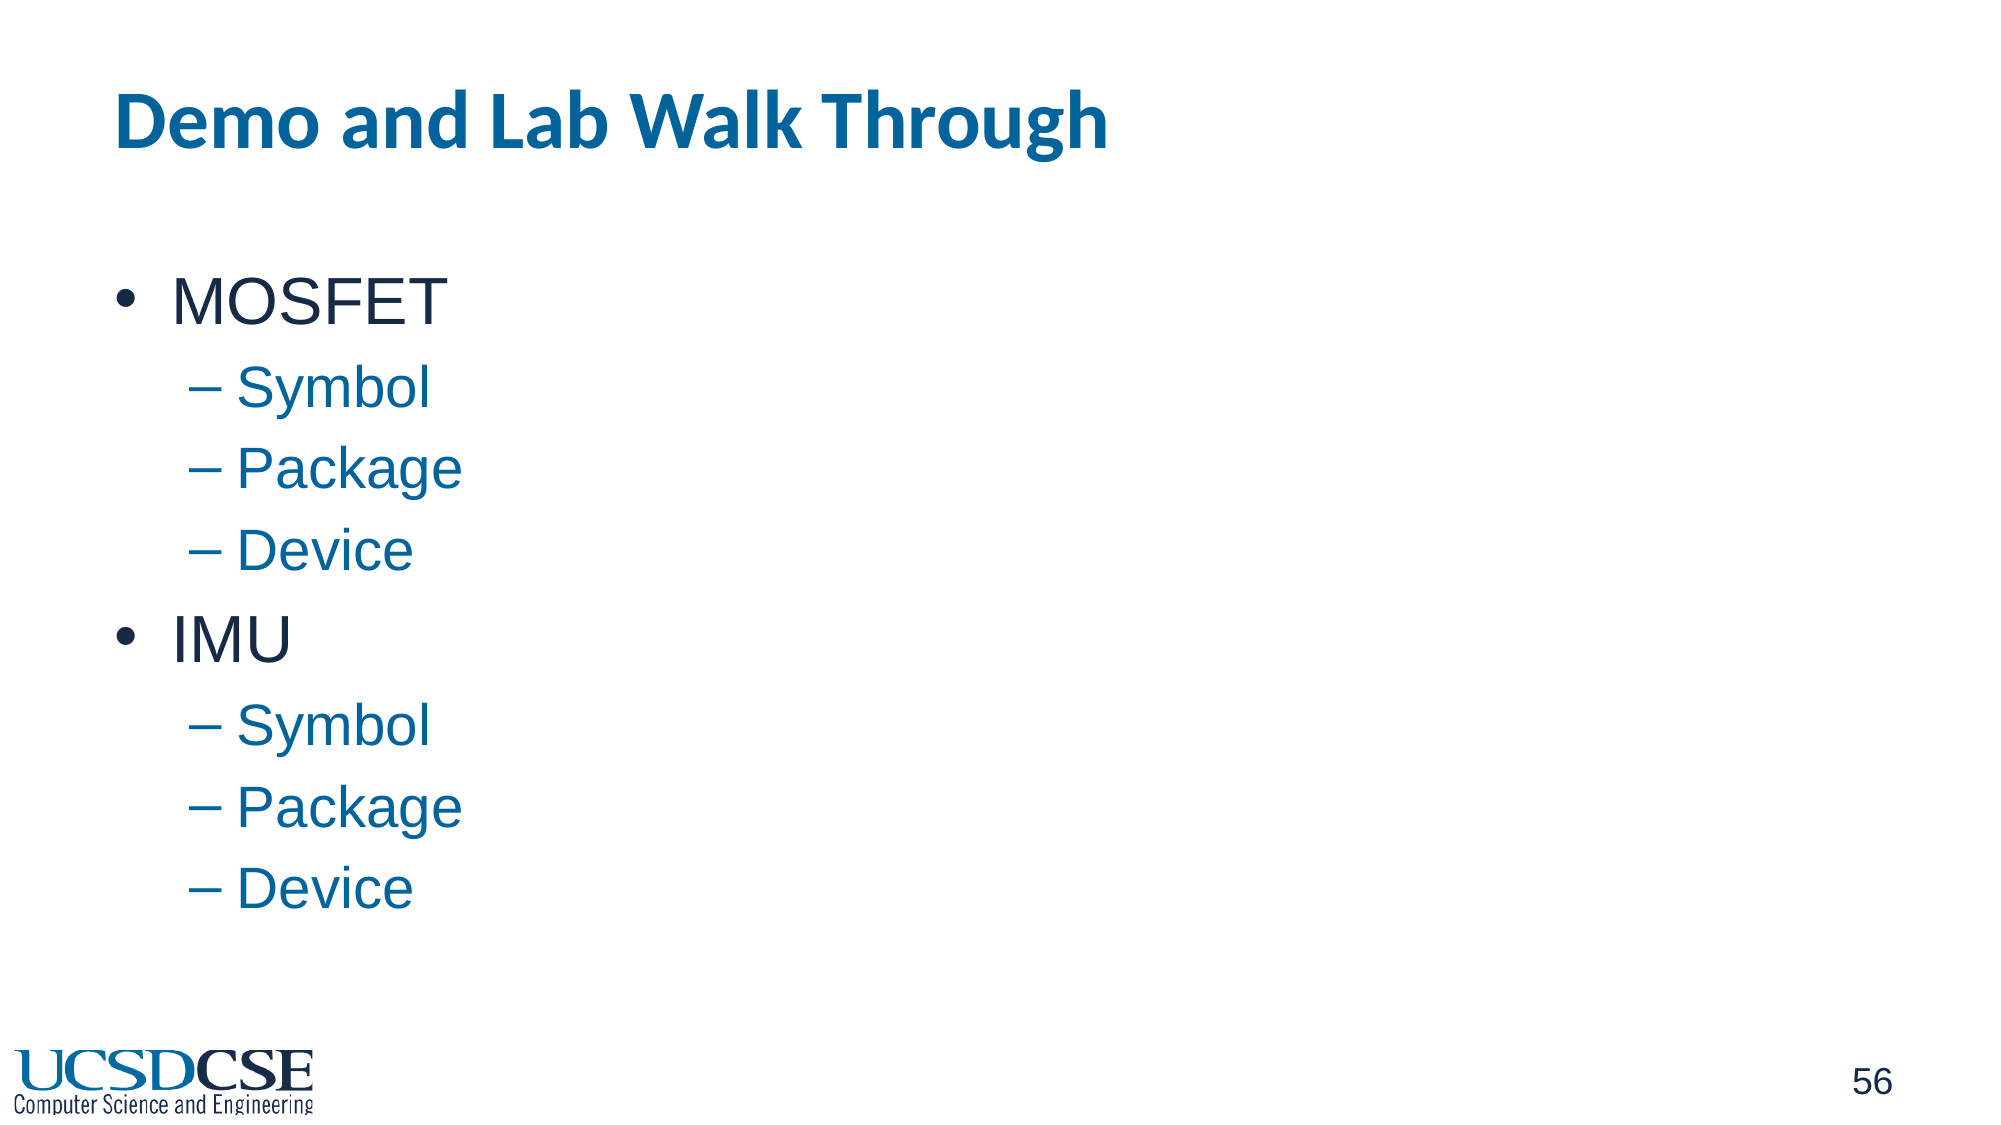

# Demo and Lab Walk Through
MOSFET
Symbol
Package
Device
IMU
Symbol
Package
Device